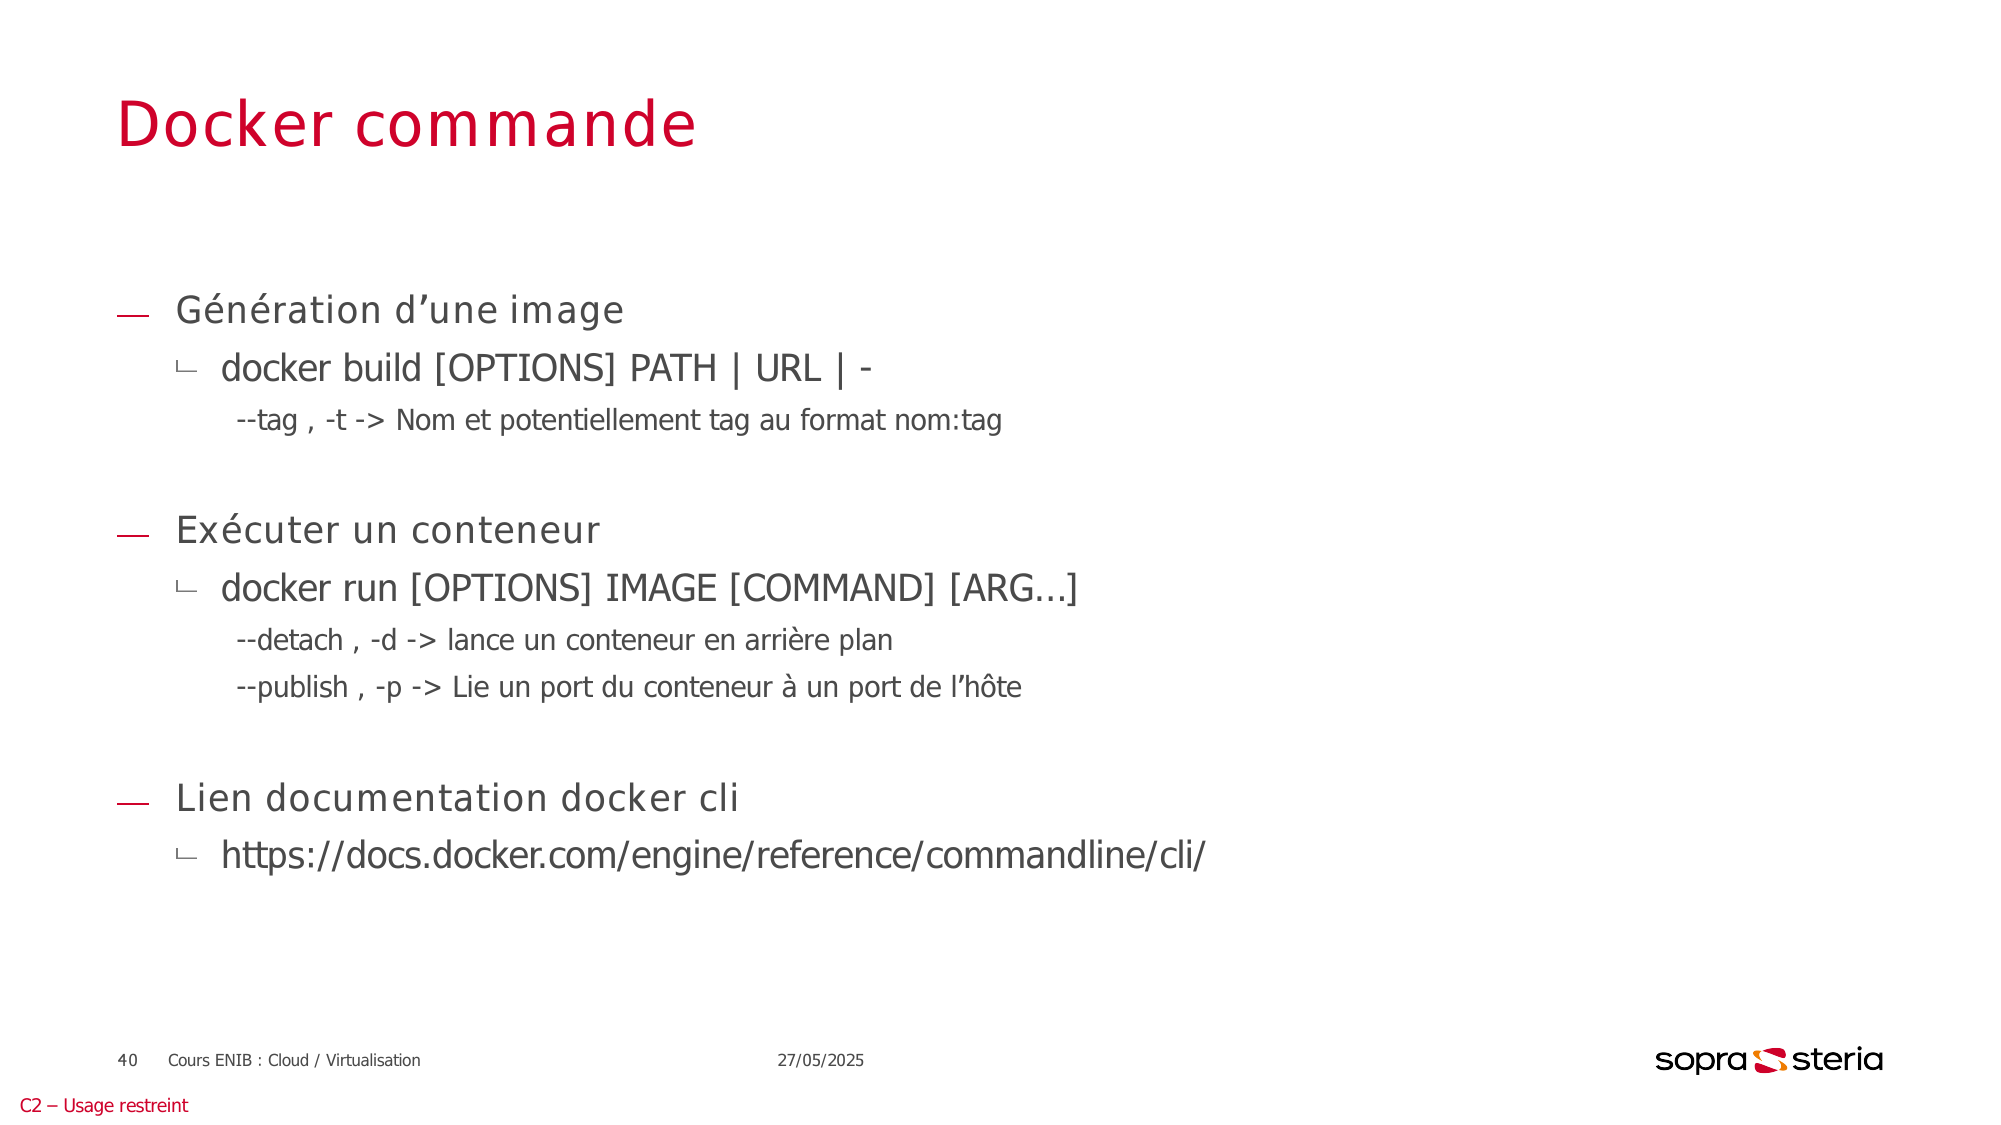

# Docker commande

Génération d’une image
docker build [OPTIONS] PATH | URL | -
--tag , -t -> Nom et potentiellement tag au format nom:tag

Exécuter un conteneur
docker run [OPTIONS] IMAGE [COMMAND] [ARG...]
--detach , -d -> lance un conteneur en arrière plan
--publish , -p -> Lie un port du conteneur à un port de l’hôte

Lien documentation docker cli
https://docs.docker.com/engine/reference/commandline/cli/
40
Cours ENIB : Cloud / Virtualisation
27/05/2025